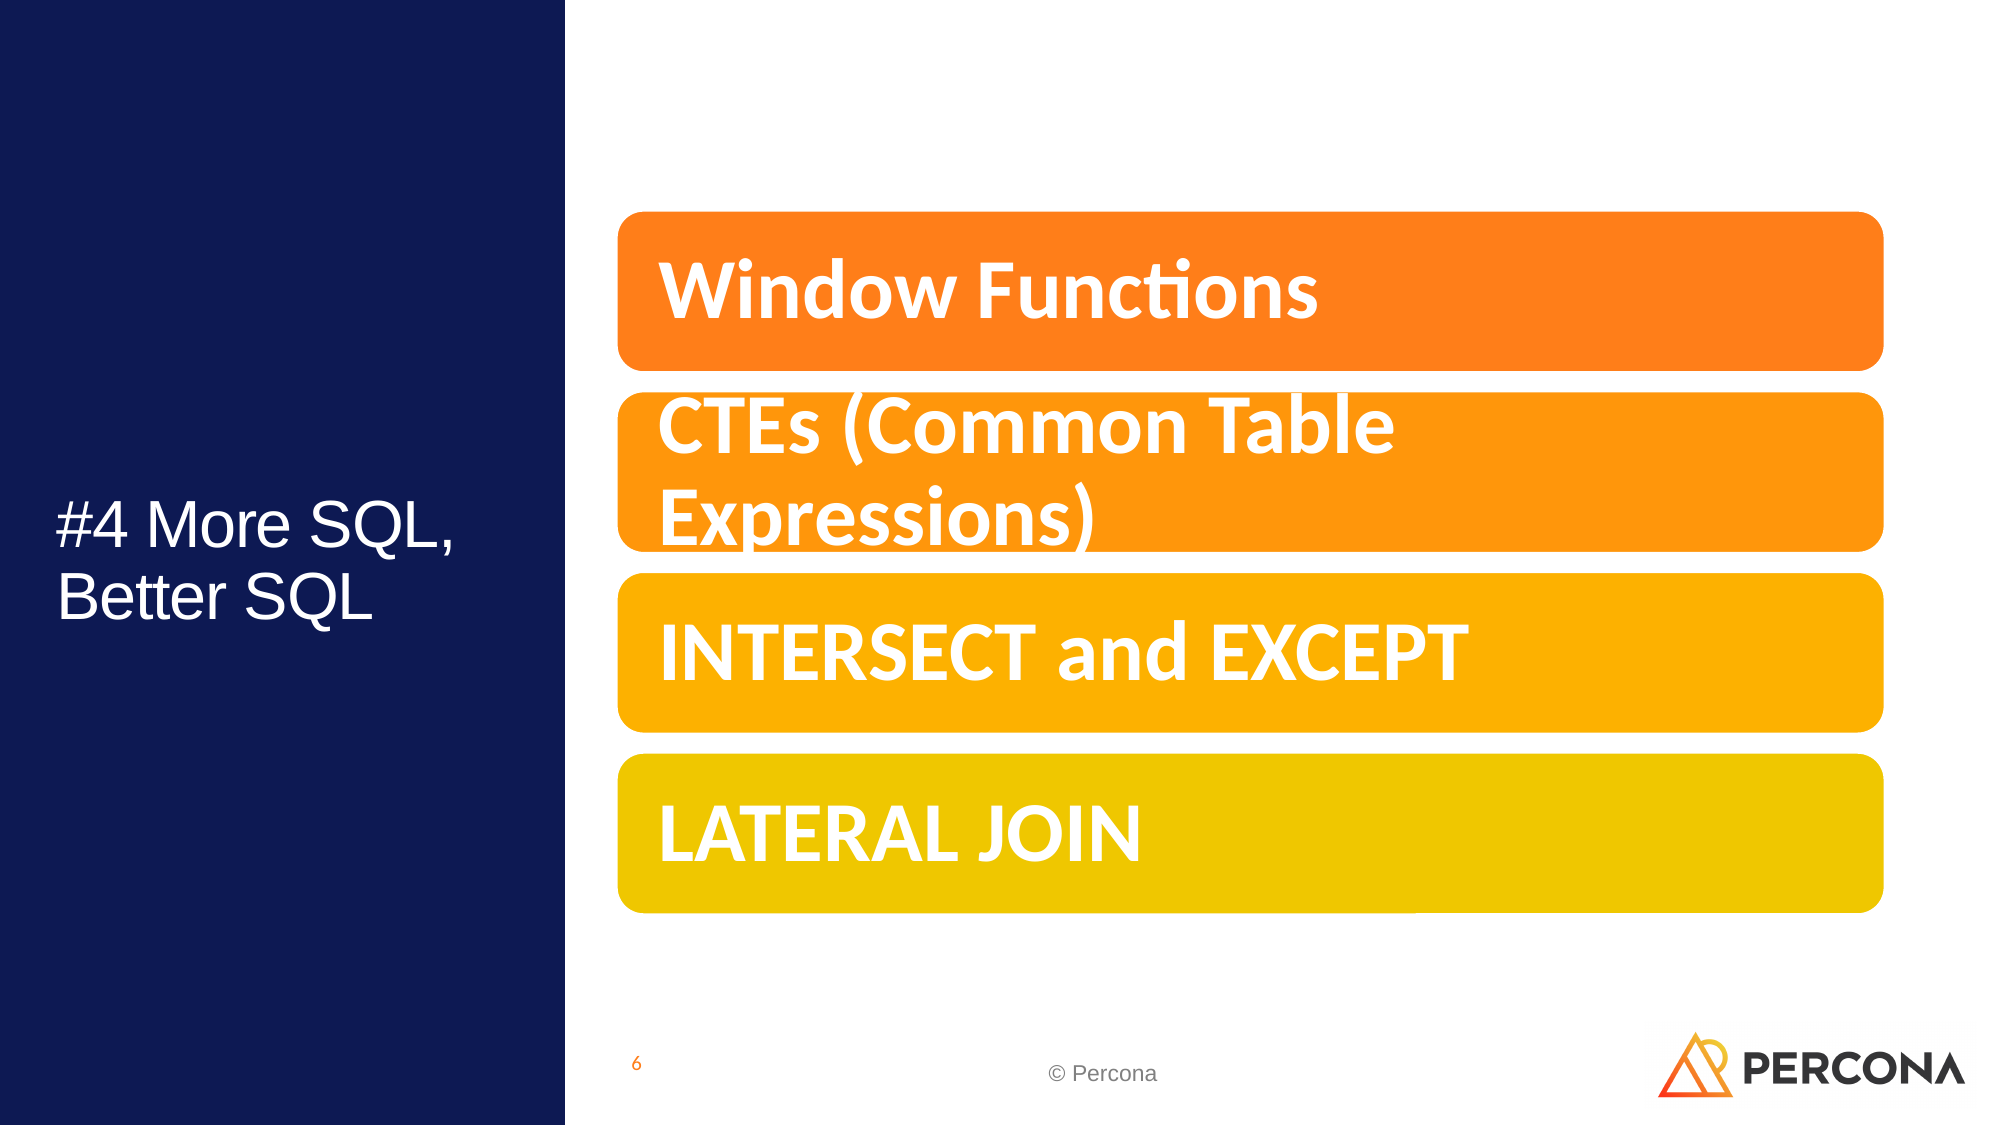

Window Functions
CTEs (Common Table Expressions)
INTERSECT and EXCEPT
LATERAL JOIN
# #4 More SQL, Better SQL
6
© Percona